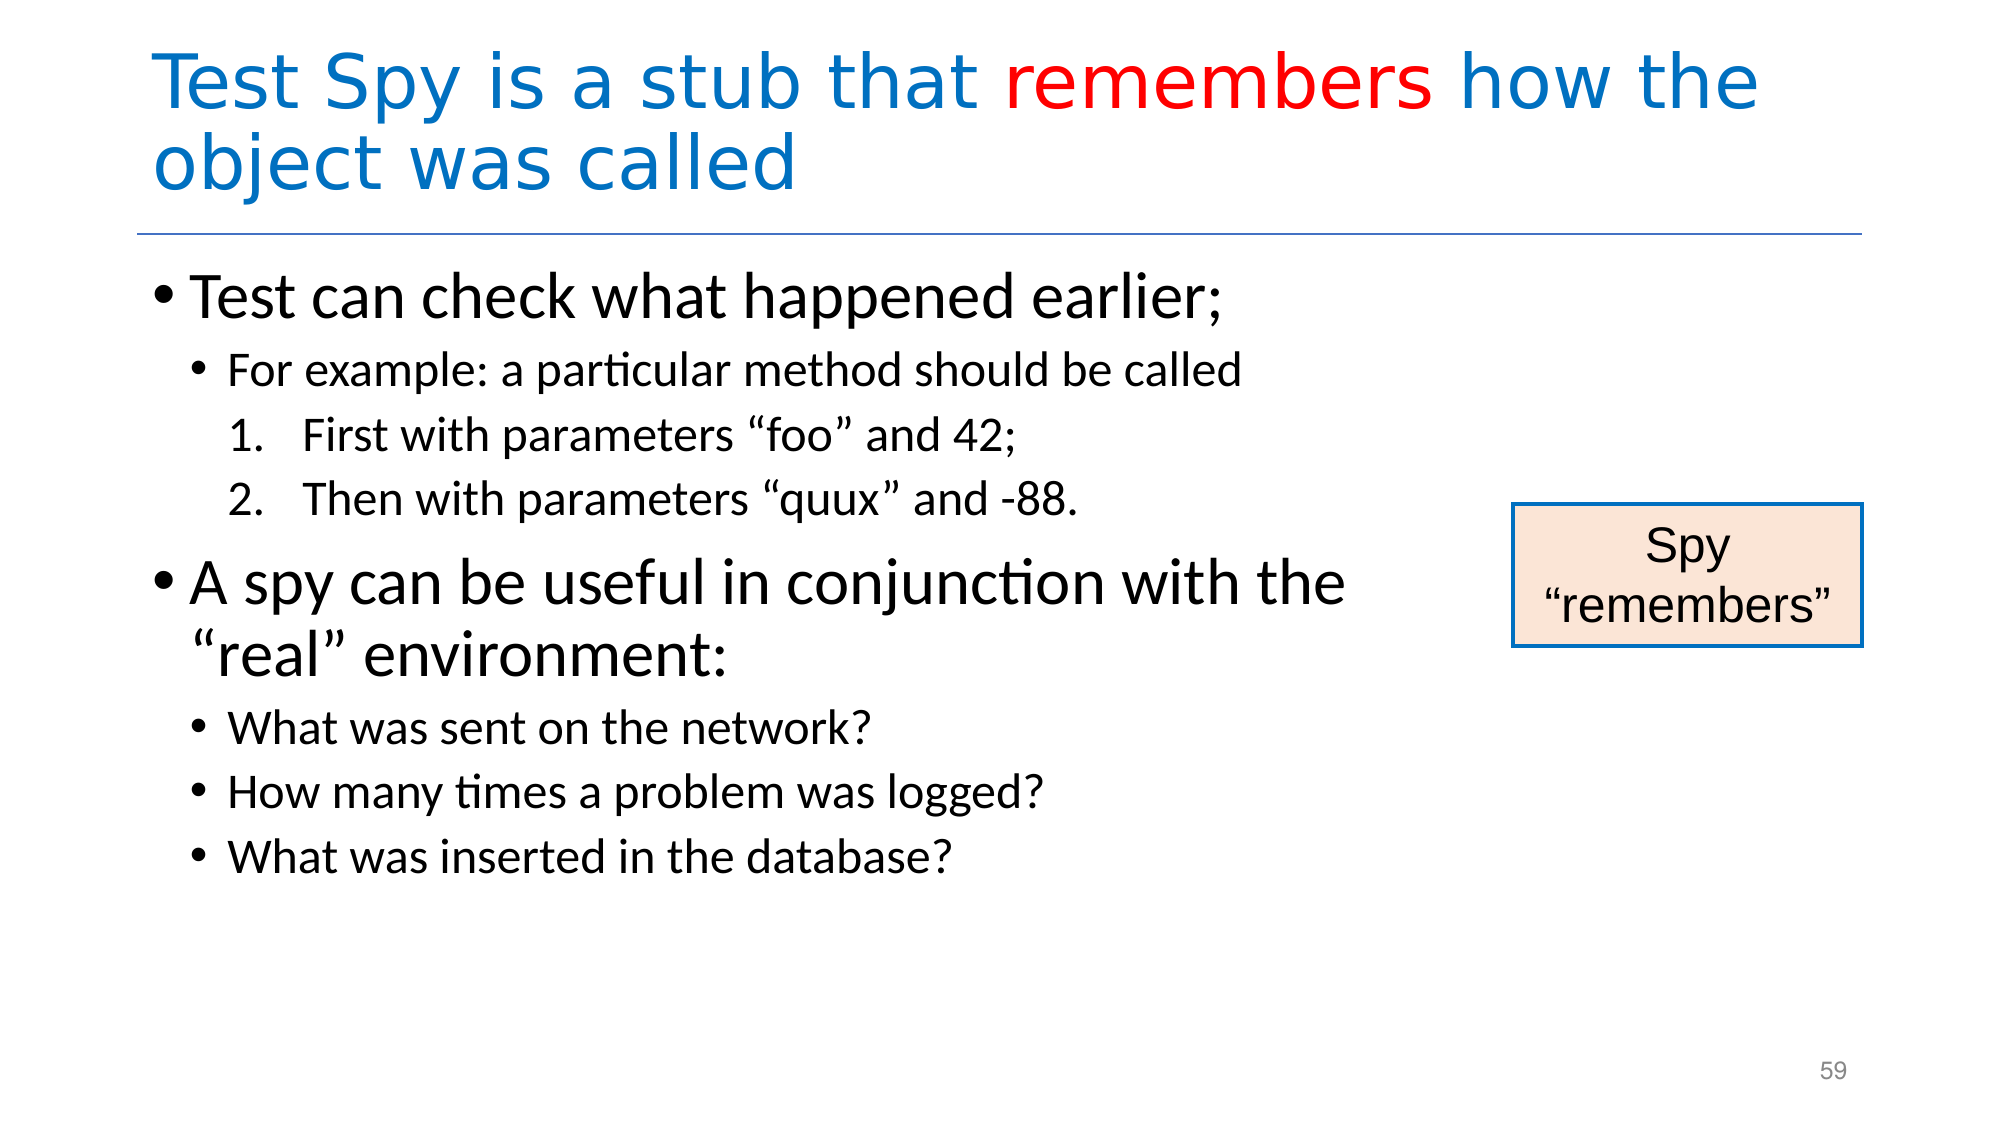

# Test Spy is a stub that remembers how the object was called
Test can check what happened earlier;
For example: a particular method should be called
First with parameters “foo” and 42;
Then with parameters “quux” and -88.
A spy can be useful in conjunction with the “real” environment:
What was sent on the network?
How many times a problem was logged?
What was inserted in the database?

Spy “remembers”
59